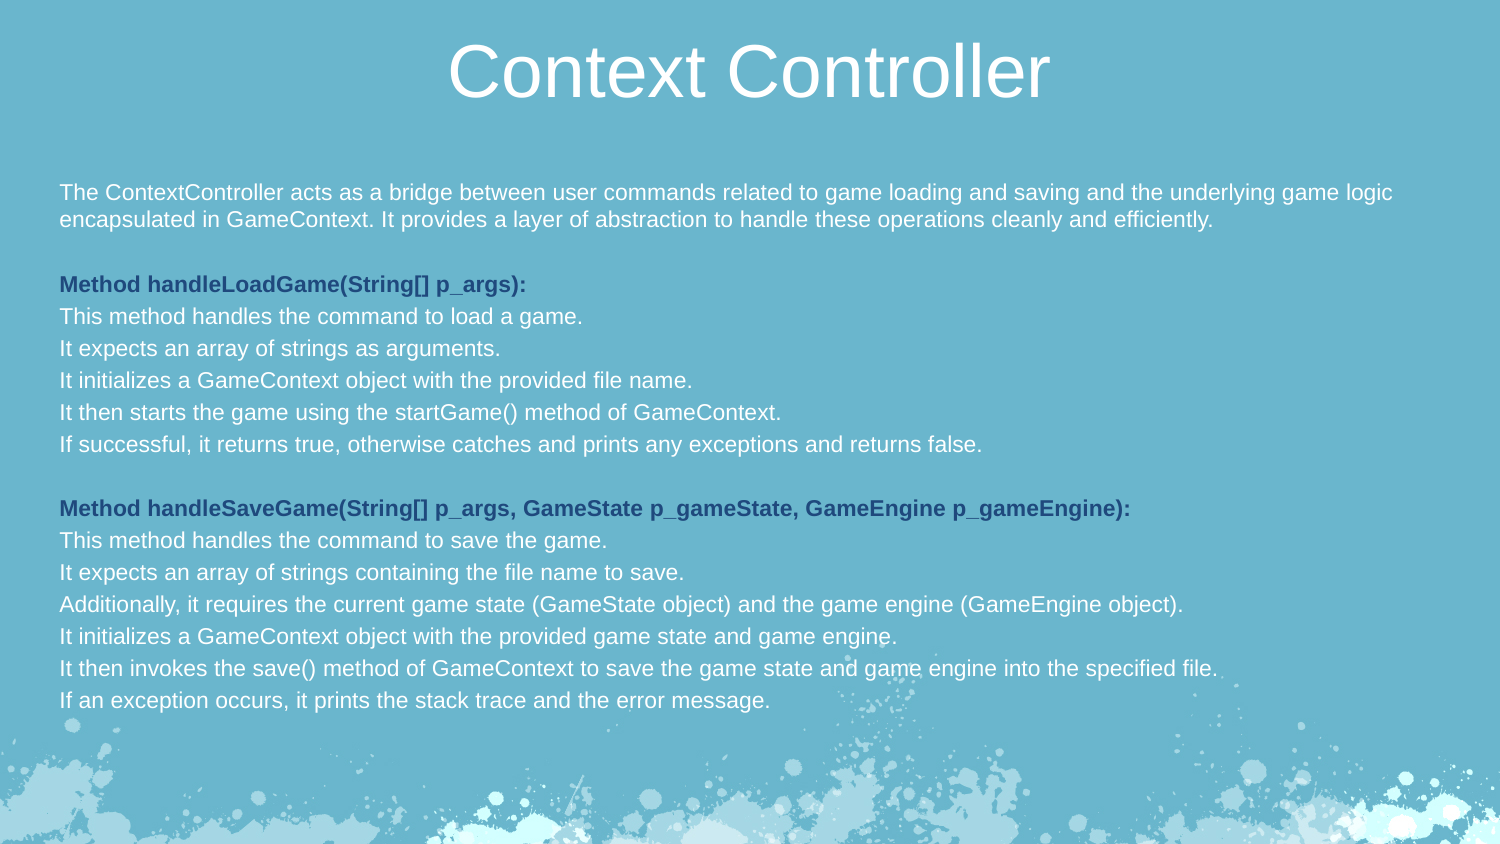

Context Controller
The ContextController acts as a bridge between user commands related to game loading and saving and the underlying game logic encapsulated in GameContext. It provides a layer of abstraction to handle these operations cleanly and efficiently.

Method handleLoadGame(String[] p_args):
This method handles the command to load a game.
It expects an array of strings as arguments.
It initializes a GameContext object with the provided file name.
It then starts the game using the startGame() method of GameContext.
If successful, it returns true, otherwise catches and prints any exceptions and returns false.

Method handleSaveGame(String[] p_args, GameState p_gameState, GameEngine p_gameEngine):
This method handles the command to save the game.
It expects an array of strings containing the file name to save.
Additionally, it requires the current game state (GameState object) and the game engine (GameEngine object).
It initializes a GameContext object with the provided game state and game engine.
It then invokes the save() method of GameContext to save the game state and game engine into the specified file.
If an exception occurs, it prints the stack trace and the error message.